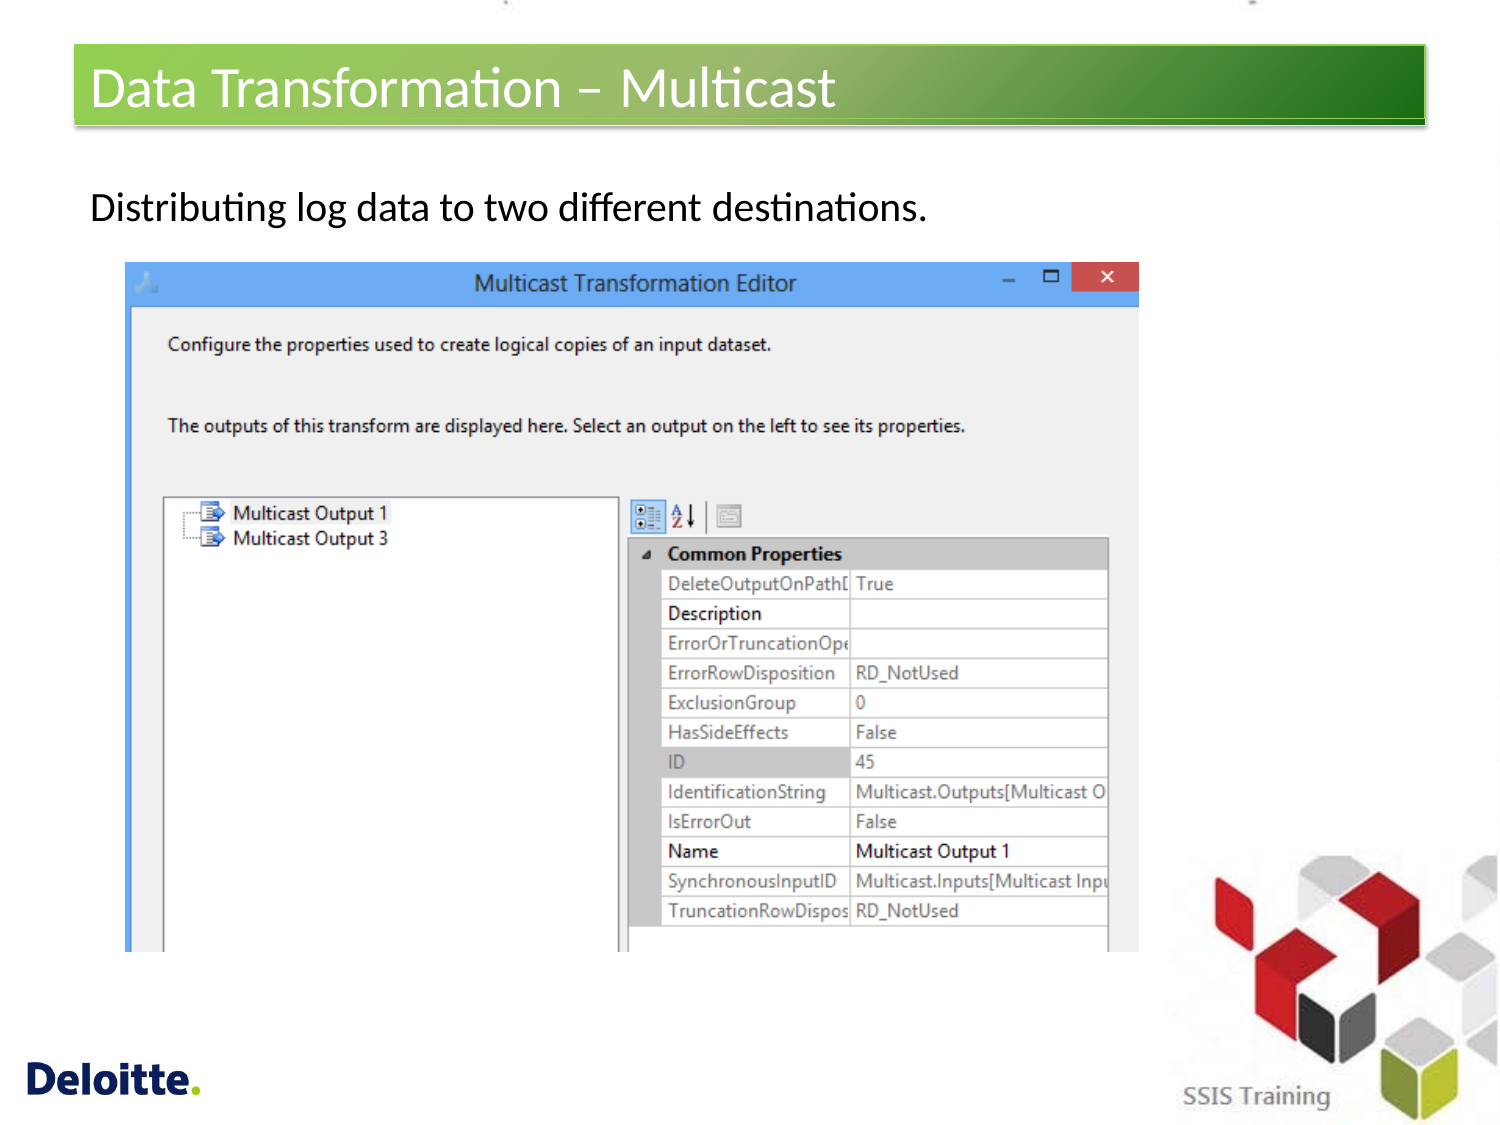

Data Transformation – Multicast
Distributing log data to two different destinations.